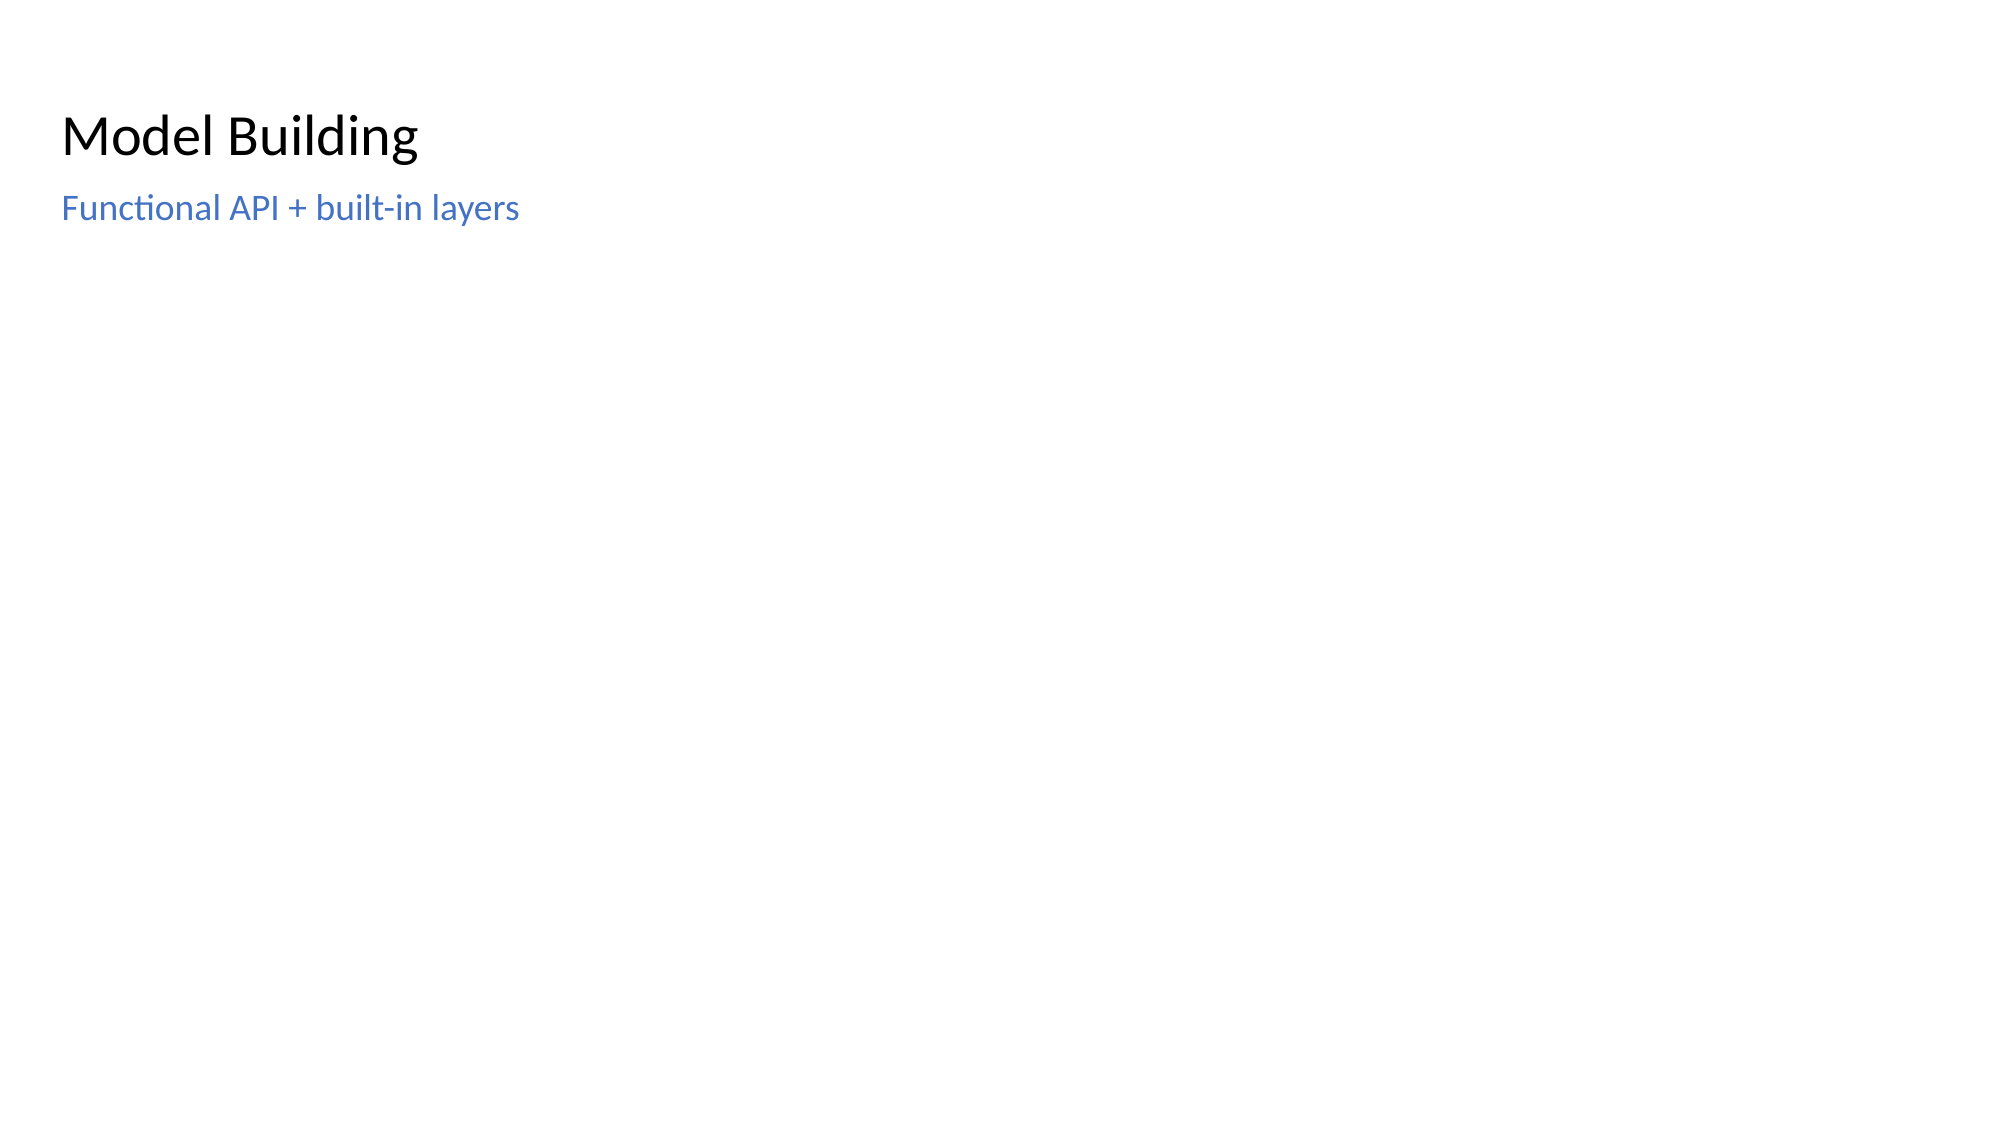

Model Building
Functional API + built-in layers